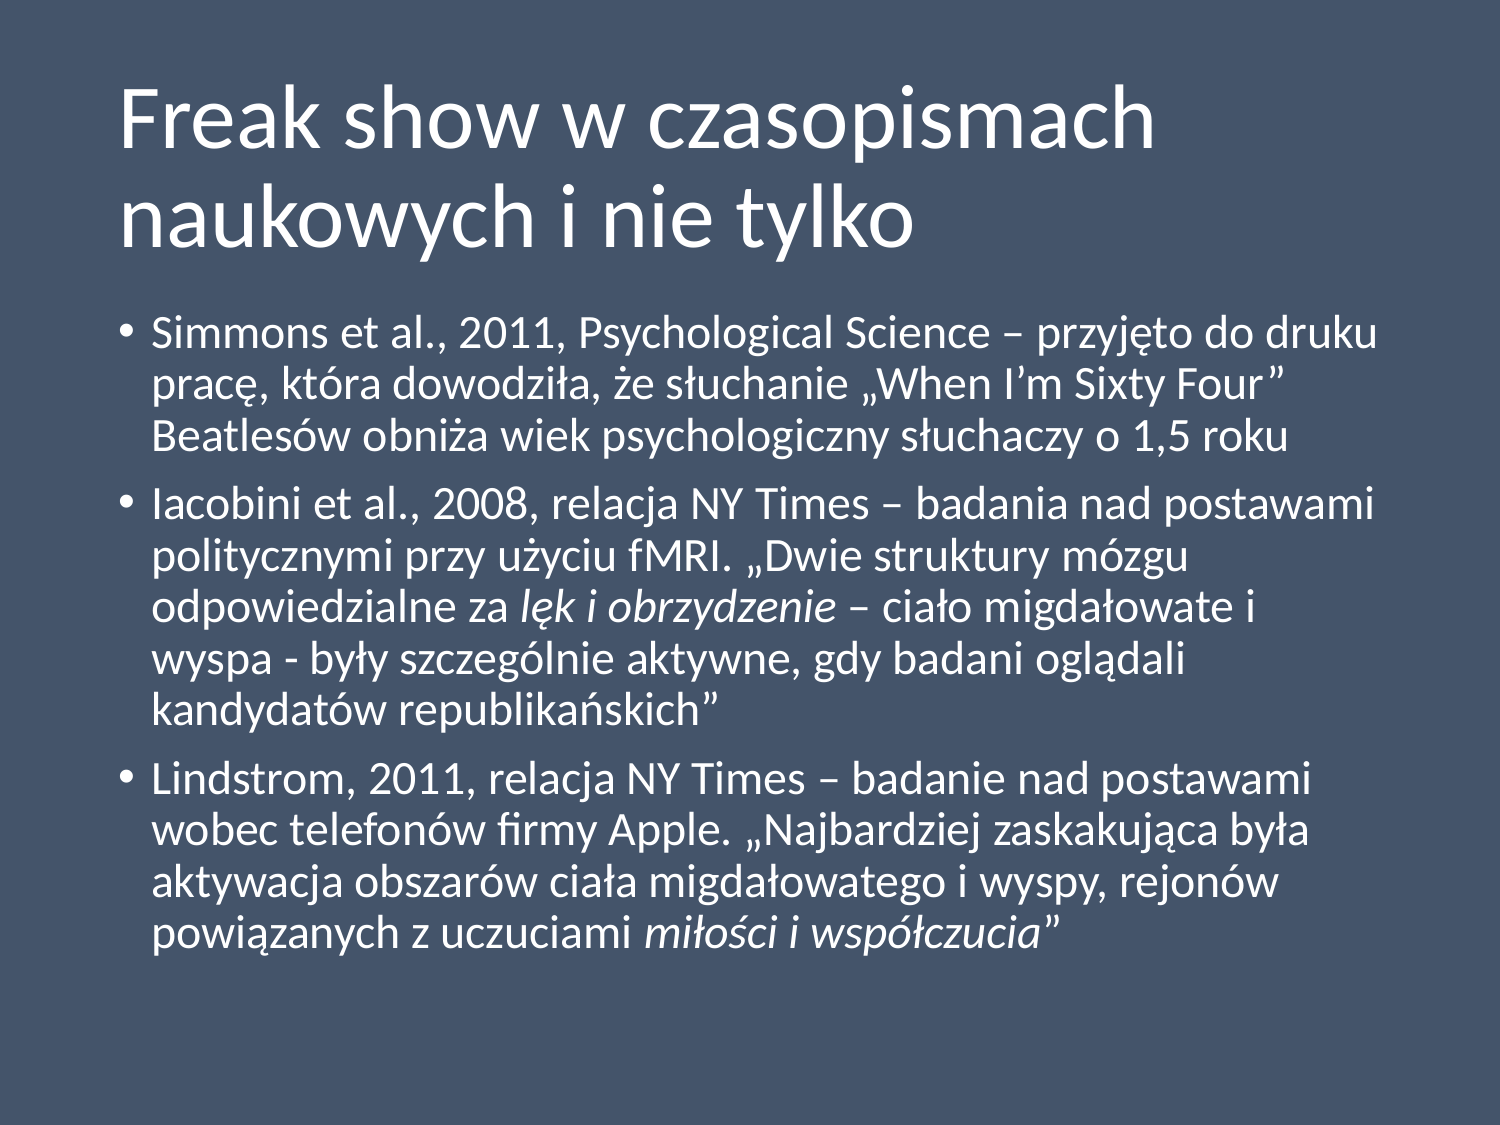

# Freak show w czasopismach naukowych i nie tylko
Simmons et al., 2011, Psychological Science – przyjęto do druku pracę, która dowodziła, że słuchanie „When I’m Sixty Four” Beatlesów obniża wiek psychologiczny słuchaczy o 1,5 roku
Iacobini et al., 2008, relacja NY Times – badania nad postawami politycznymi przy użyciu fMRI. „Dwie struktury mózgu odpowiedzialne za lęk i obrzydzenie – ciało migdałowate i wyspa - były szczególnie aktywne, gdy badani oglądali kandydatów republikańskich”
Lindstrom, 2011, relacja NY Times – badanie nad postawami wobec telefonów firmy Apple. „Najbardziej zaskakująca była aktywacja obszarów ciała migdałowatego i wyspy, rejonów powiązanych z uczuciami miłości i współczucia”